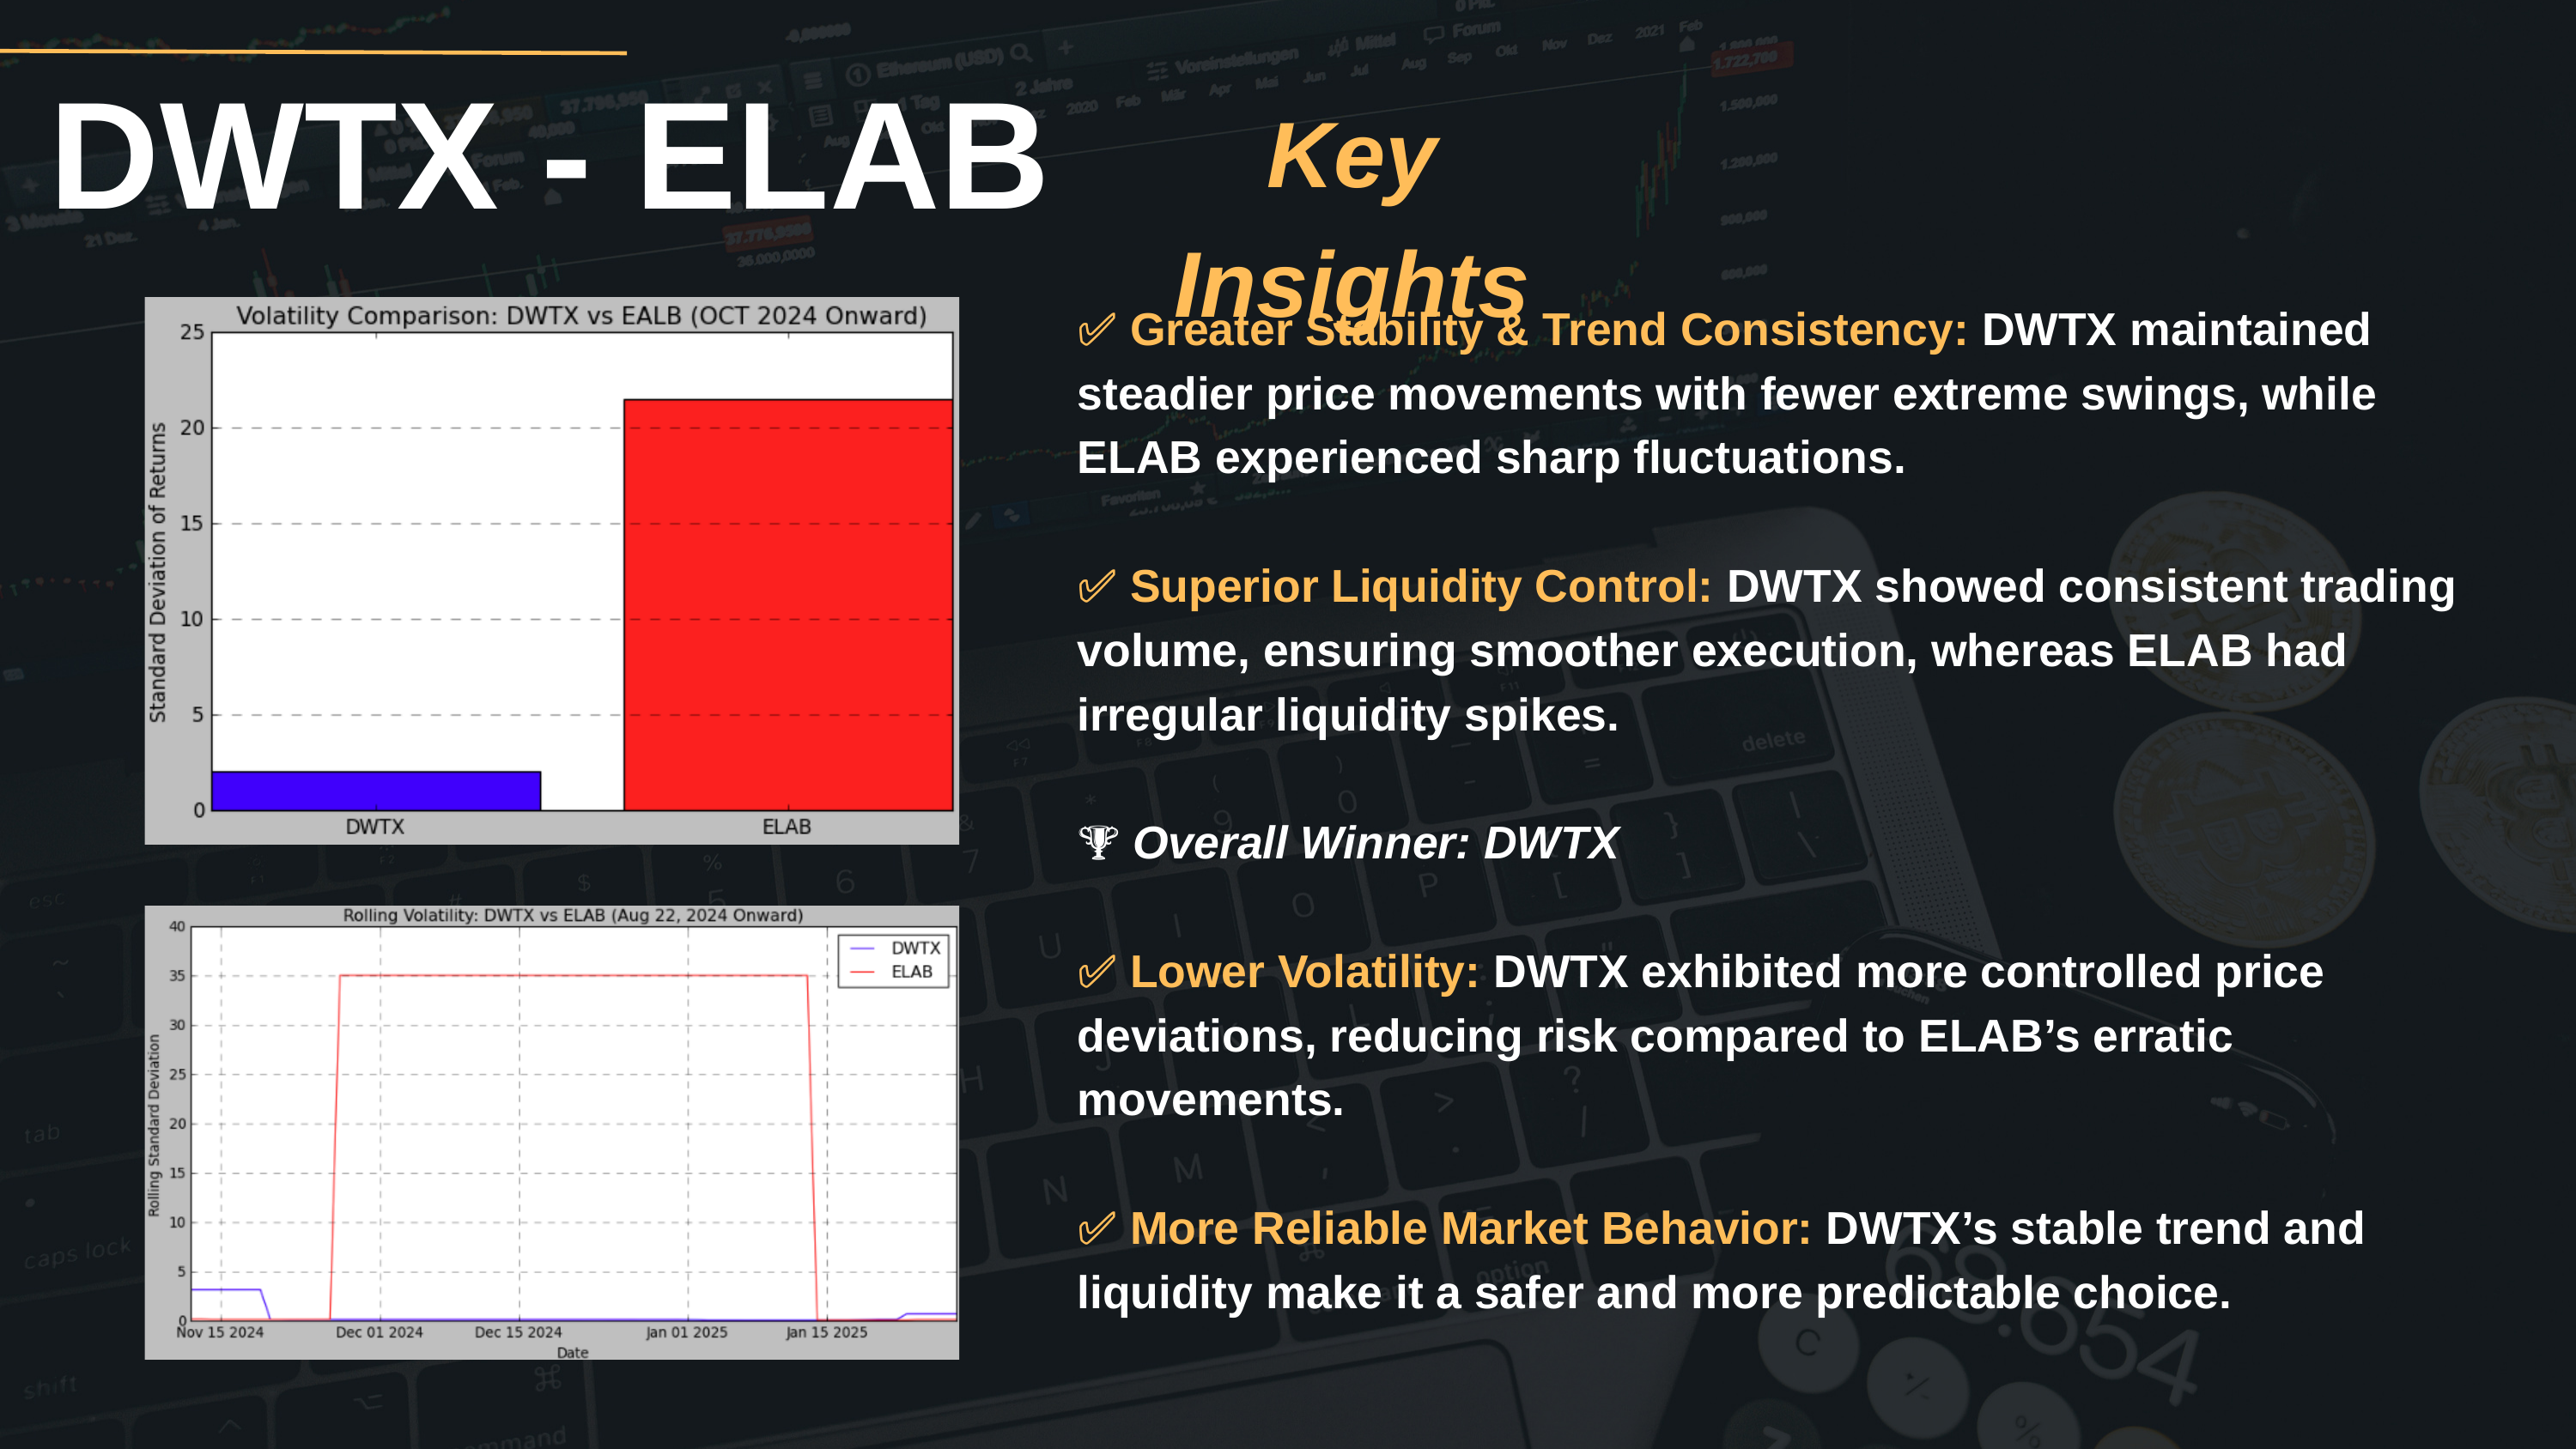

DWTX - ELAB

Key Insights
✅ Greater Stability & Trend Consistency: DWTX maintained steadier price movements with fewer extreme swings, while ELAB experienced sharp fluctuations.

✅ Superior Liquidity Control: DWTX showed consistent trading volume, ensuring smoother execution, whereas ELAB had irregular liquidity spikes.

🏆 Overall Winner: DWTX

✅ Lower Volatility: DWTX exhibited more controlled price deviations, reducing risk compared to ELAB’s erratic movements.

✅ More Reliable Market Behavior: DWTX’s stable trend and liquidity make it a safer and more predictable choice.